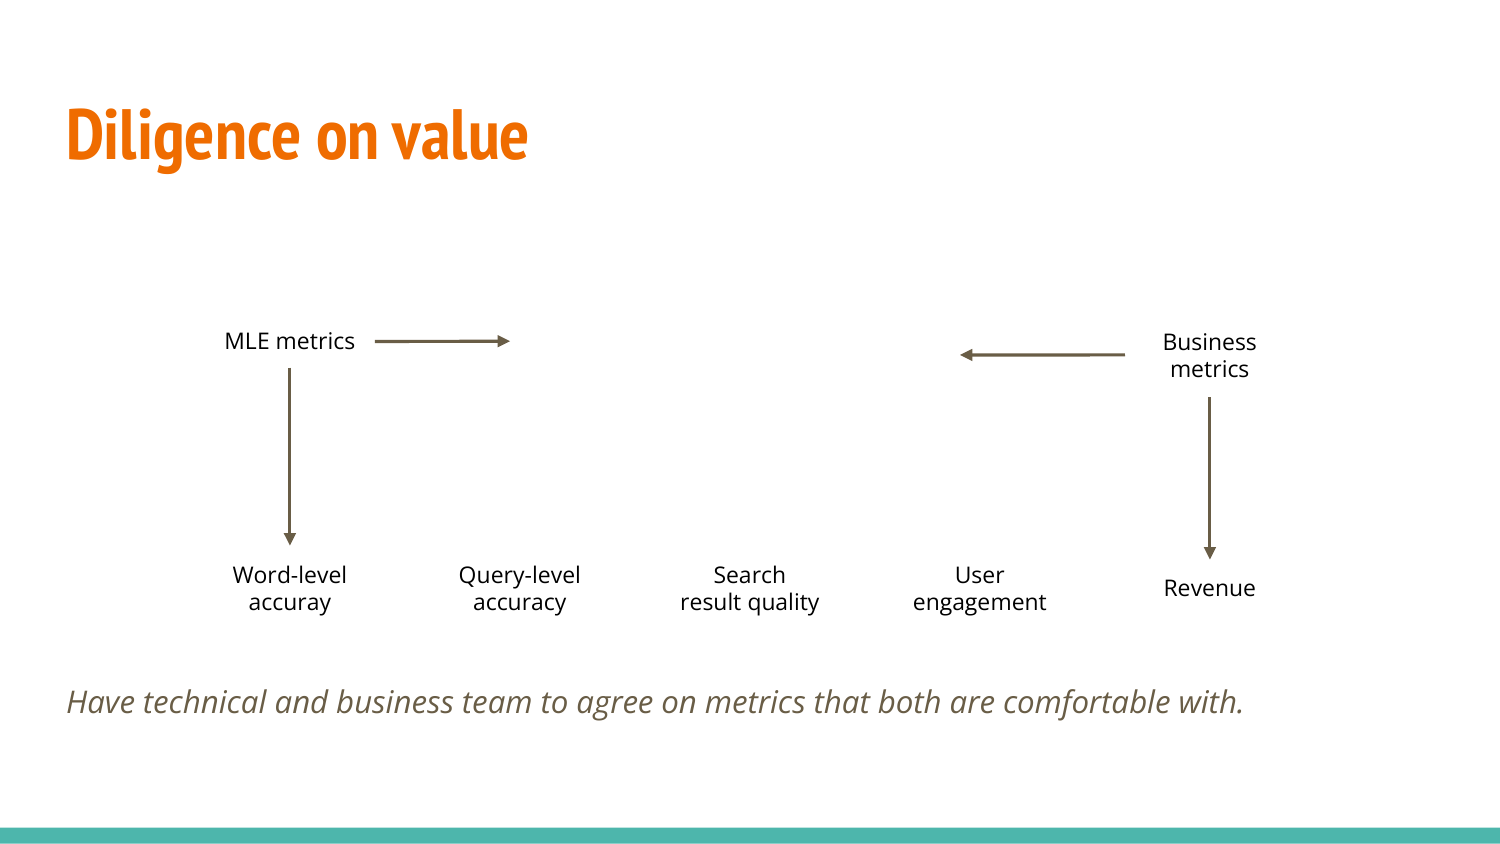

# Diligence on value

Have technical and business team to agree on metrics that both are comfortable with.
MLE metrics
Business
metrics
Search result quality
Word-level accuray
Query-level
accuracy
User engagement
Revenue